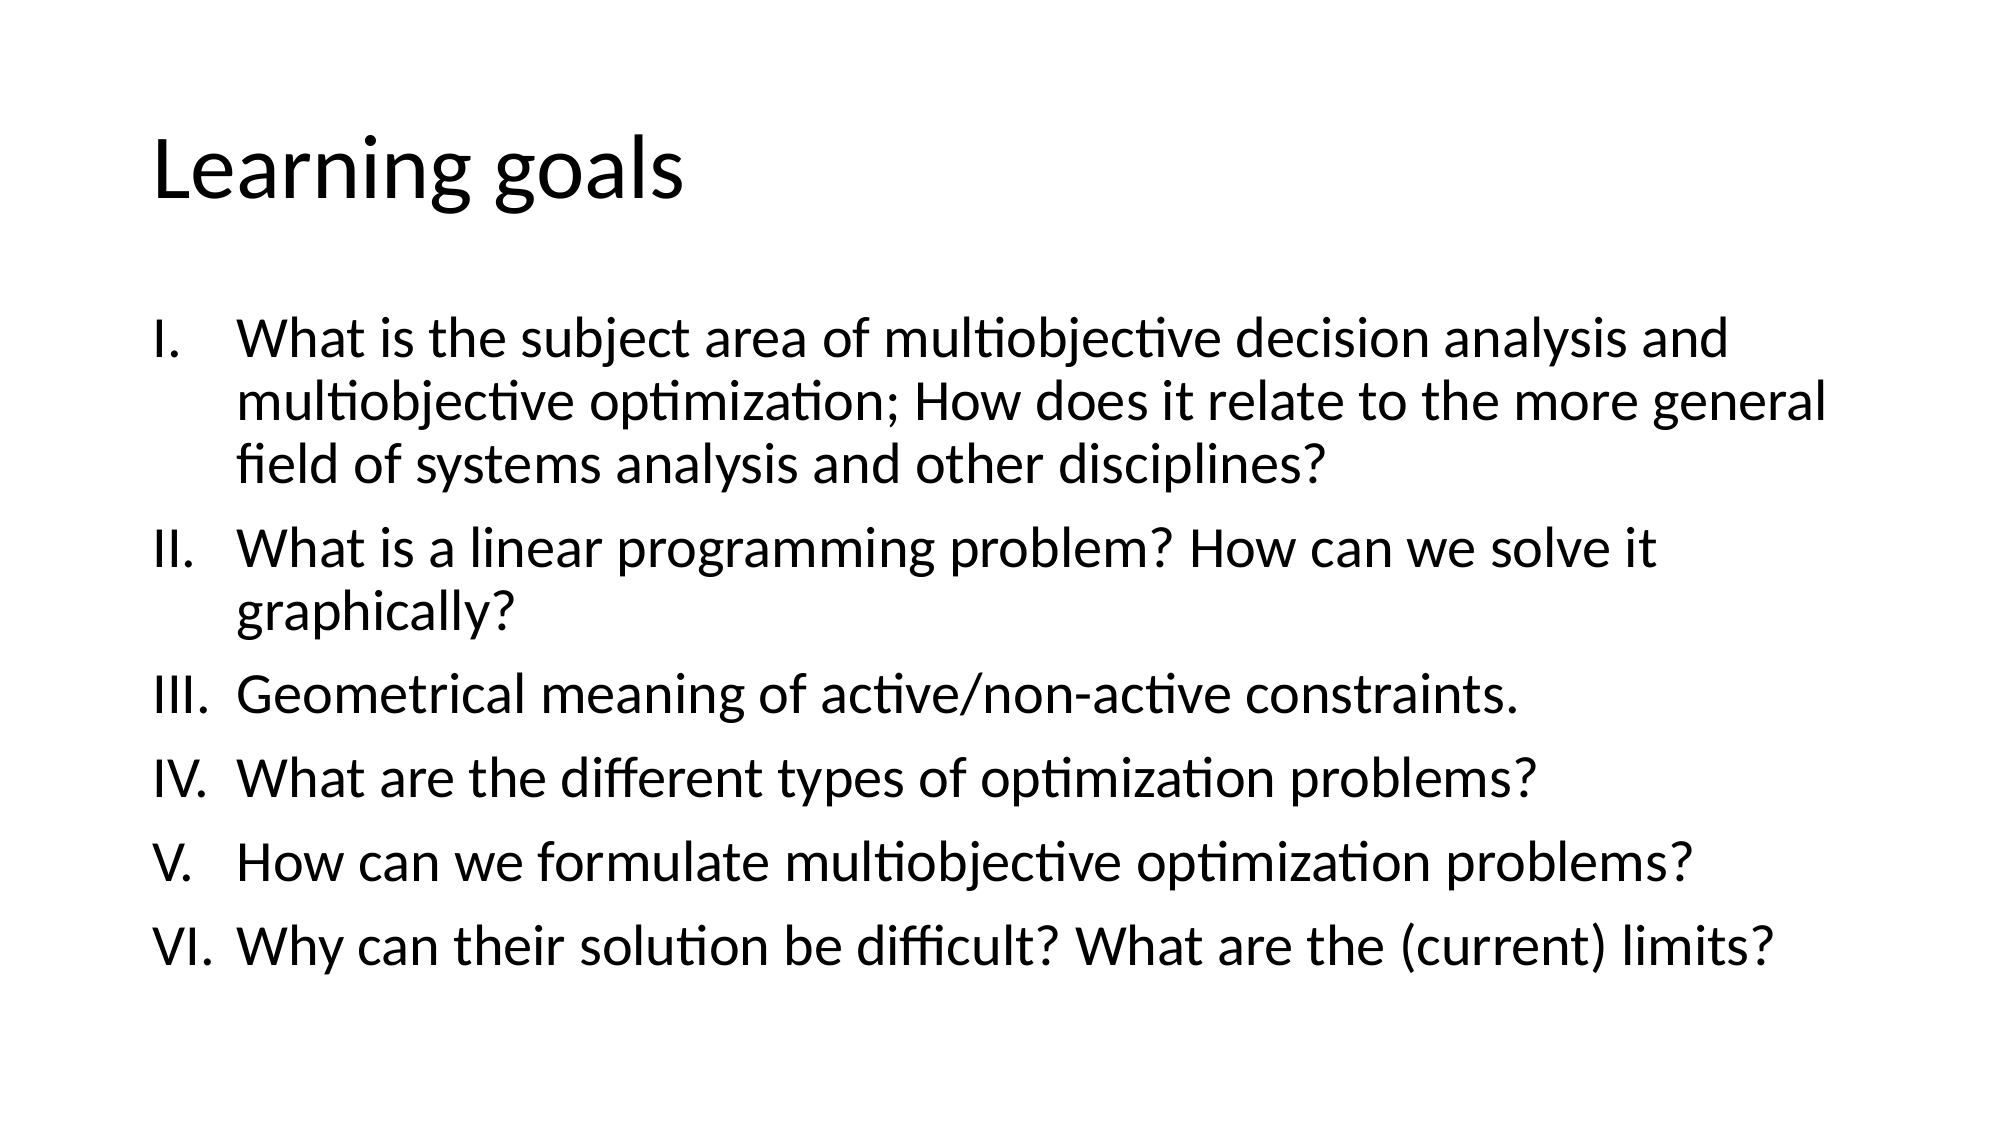

# Learning goals
What is the subject area of multiobjective decision analysis and multiobjective optimization; How does it relate to the more general field of systems analysis and other disciplines?
What is a linear programming problem? How can we solve it graphically?
Geometrical meaning of active/non-active constraints.
What are the different types of optimization problems?
How can we formulate multiobjective optimization problems?
Why can their solution be difficult? What are the (current) limits?